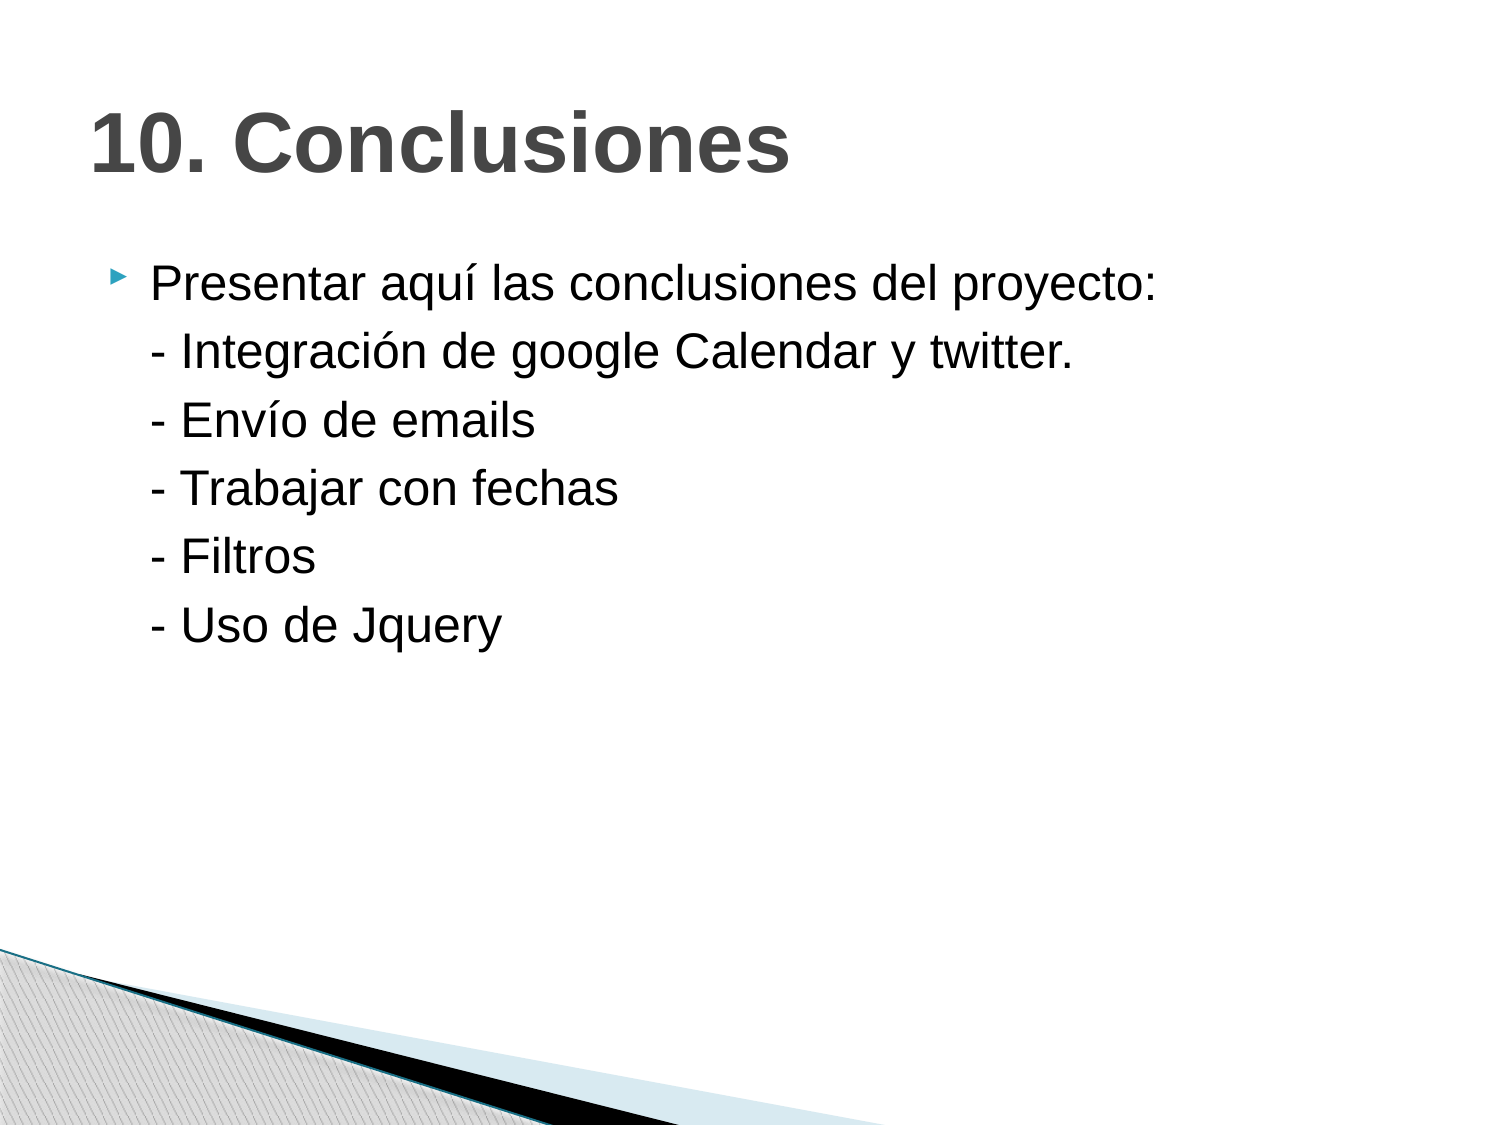

# 10. Conclusiones
Presentar aquí las conclusiones del proyecto:
	- Integración de google Calendar y twitter.
	- Envío de emails
	- Trabajar con fechas
	- Filtros
	- Uso de Jquery